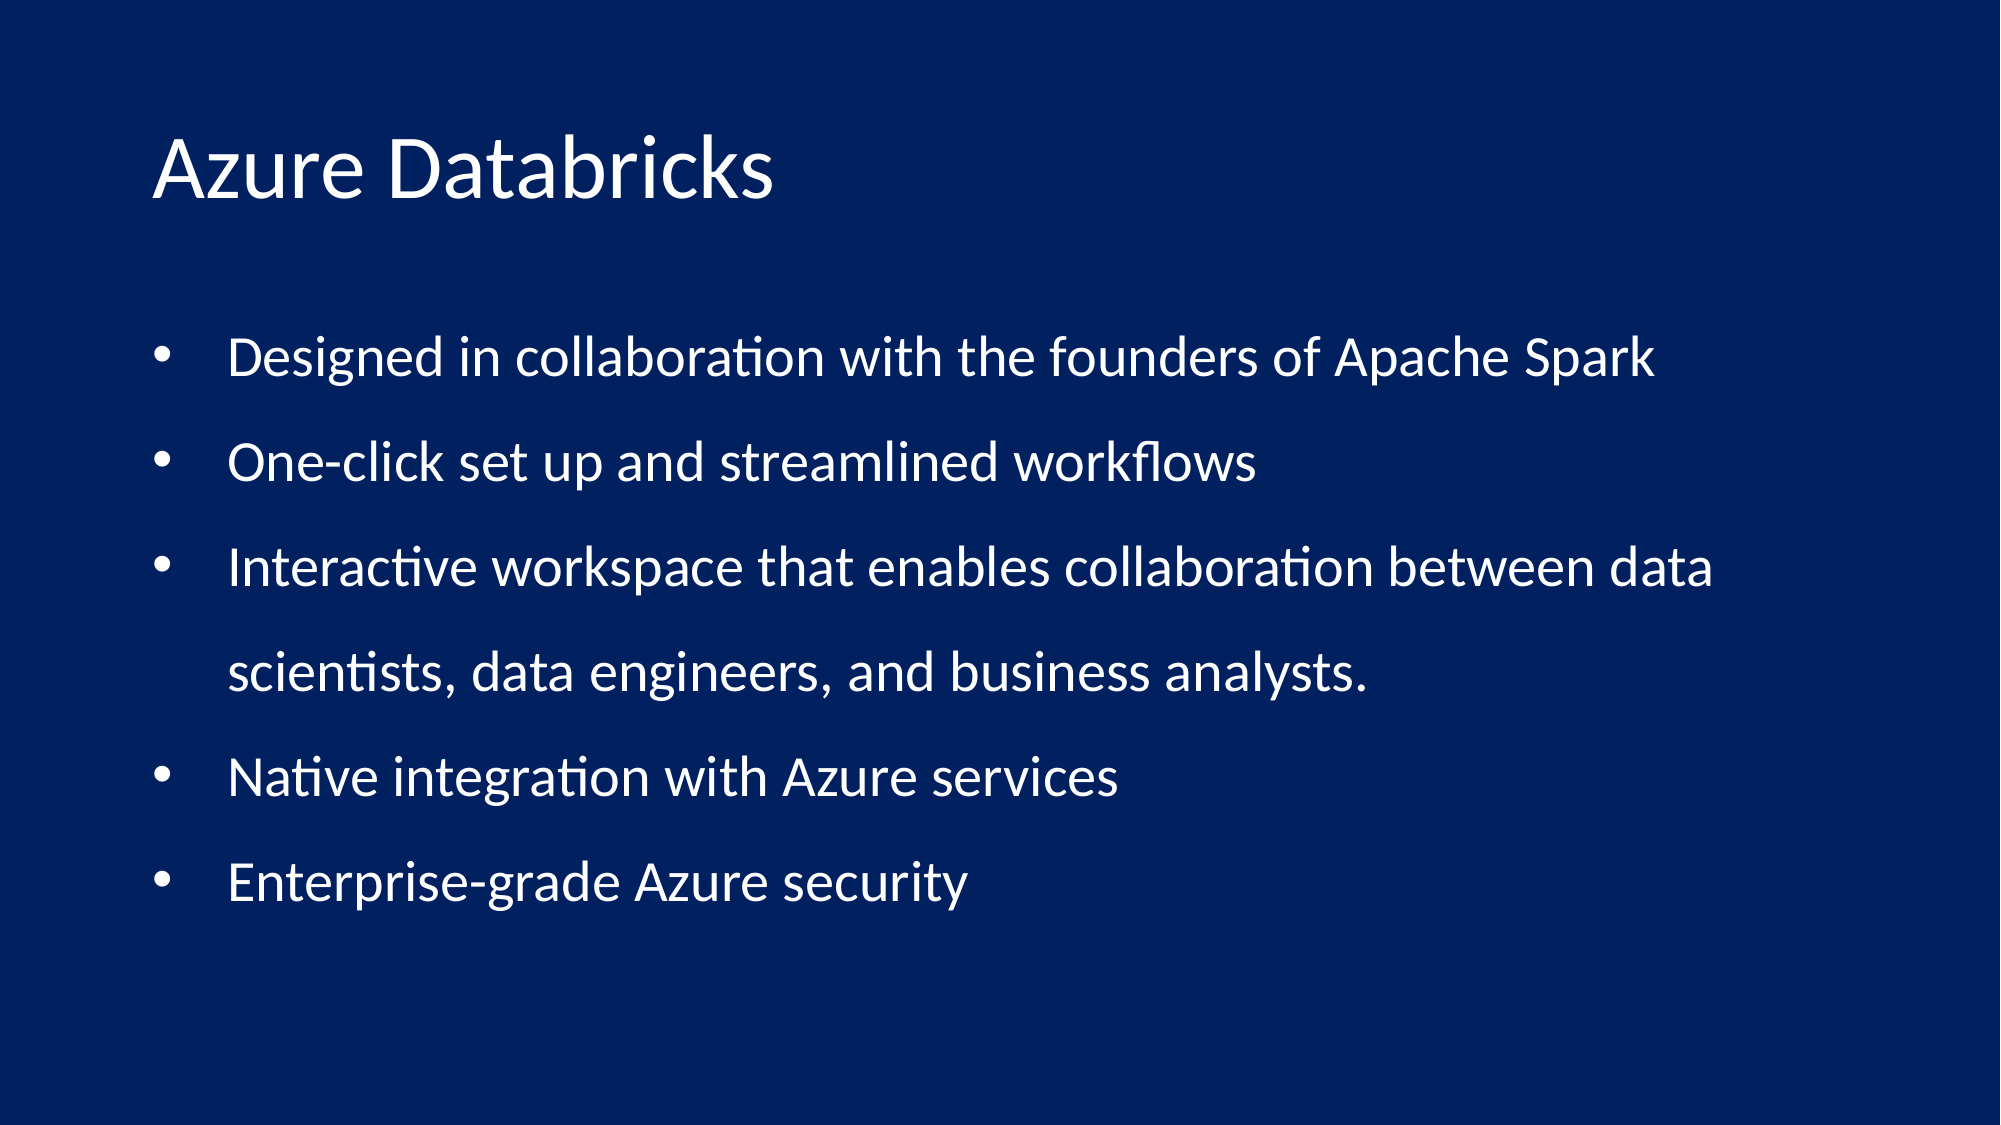

# Azure Databricks
Designed in collaboration with the founders of Apache Spark
One-click set up and streamlined workflows
Interactive workspace that enables collaboration between data scientists, data engineers, and business analysts.
Native integration with Azure services
Enterprise-grade Azure security